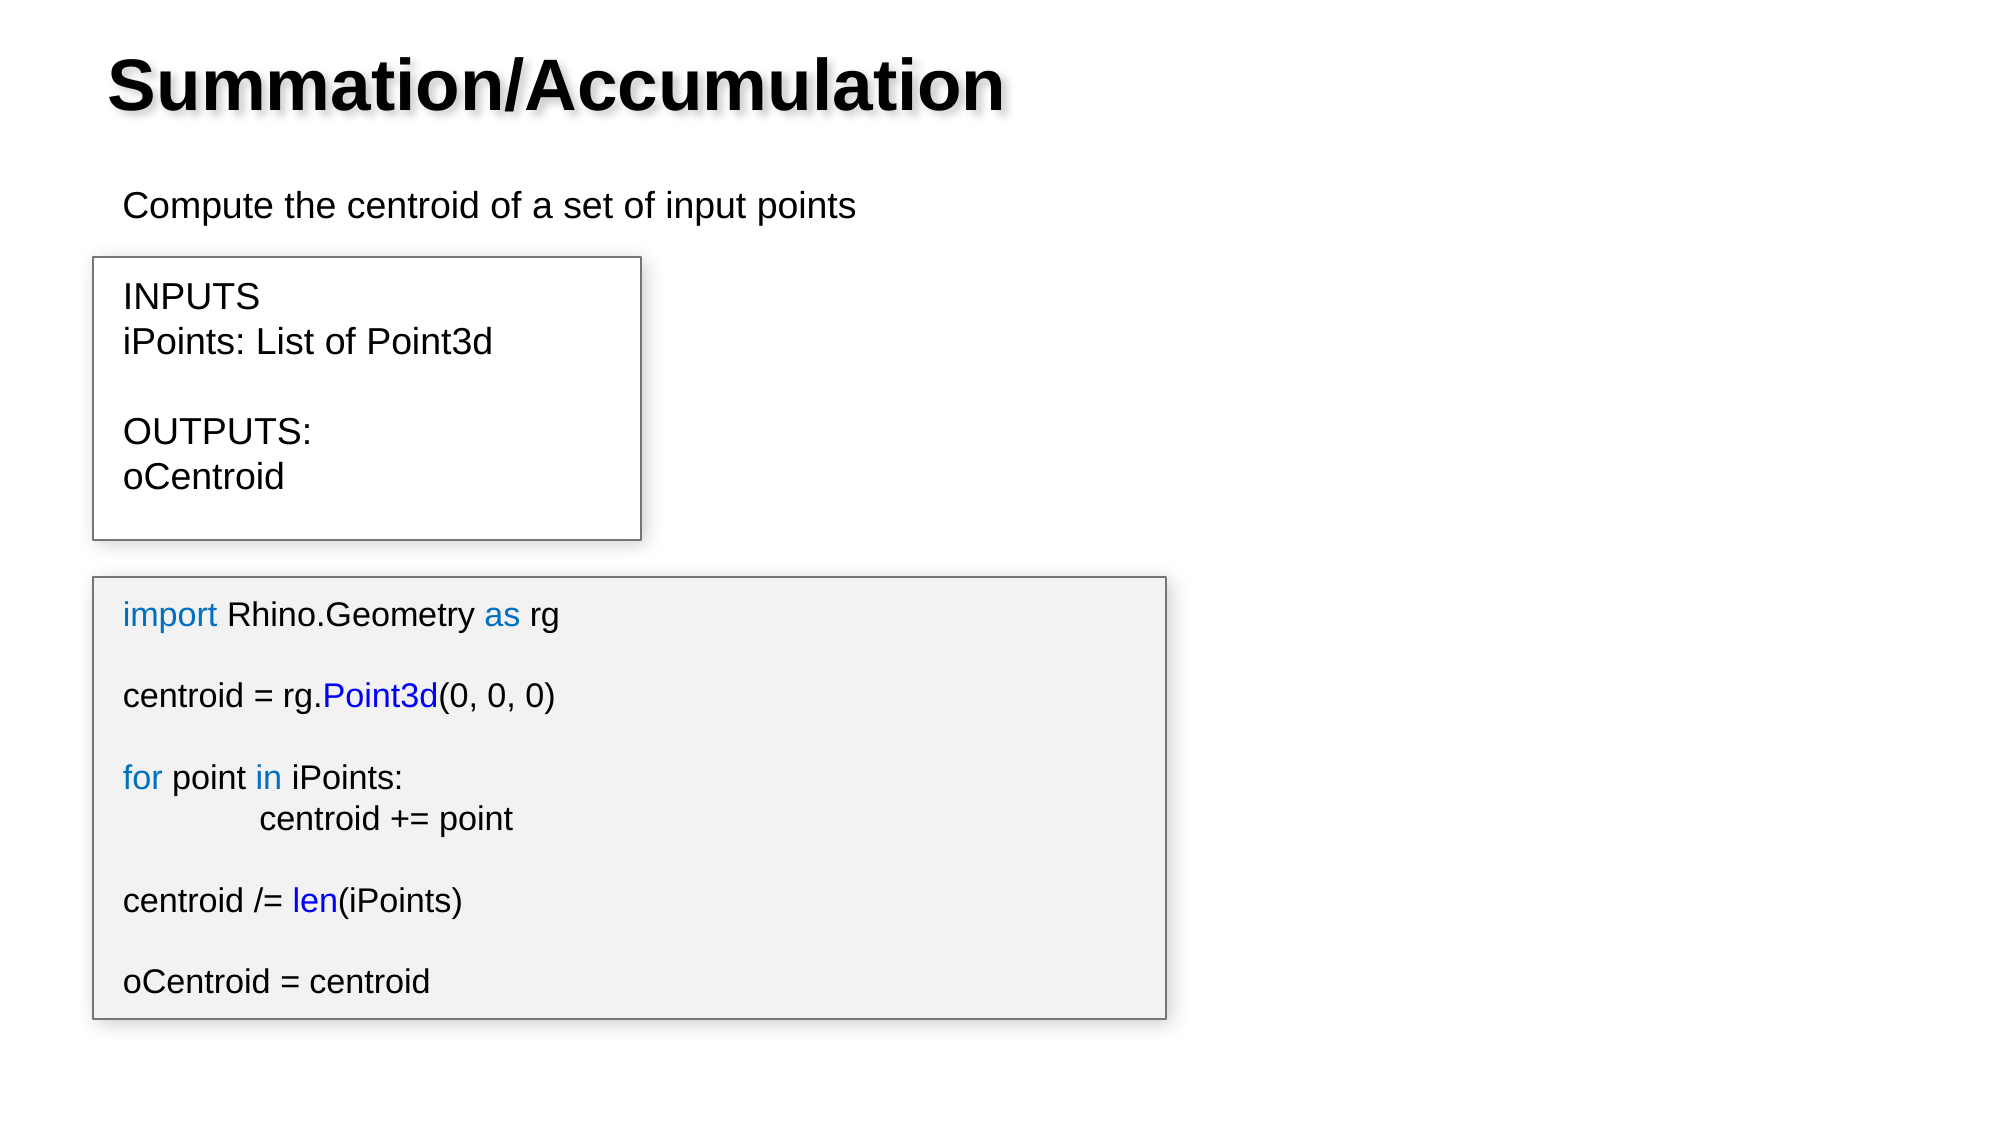

# Summation/Accumulation
Compute the centroid of a set of input points
INPUTS
iPoints: List of Point3d

OUTPUTS:
oCentroid
import Rhino.Geometry as rg

centroid = rg.Point3d(0, 0, 0)

for point in iPoints:
 	centroid += point

centroid /= len(iPoints)

oCentroid = centroid